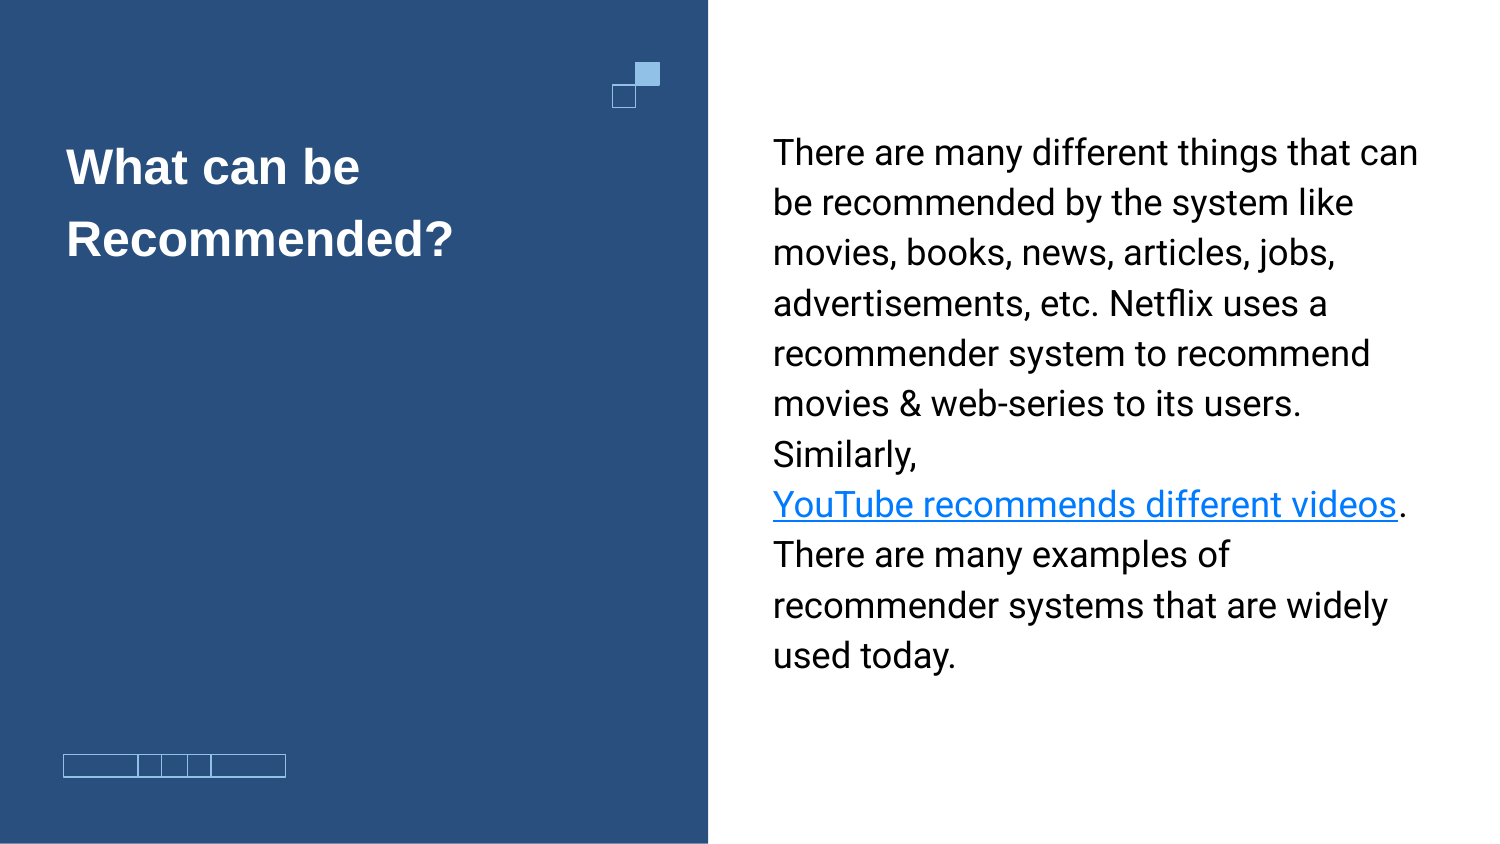

There are many different things that can be recommended by the system like movies, books, news, articles, jobs, advertisements, etc. Netflix uses a recommender system to recommend movies & web-series to its users. Similarly, YouTube recommends different videos. There are many examples of recommender systems that are widely used today.
# What can be Recommended?